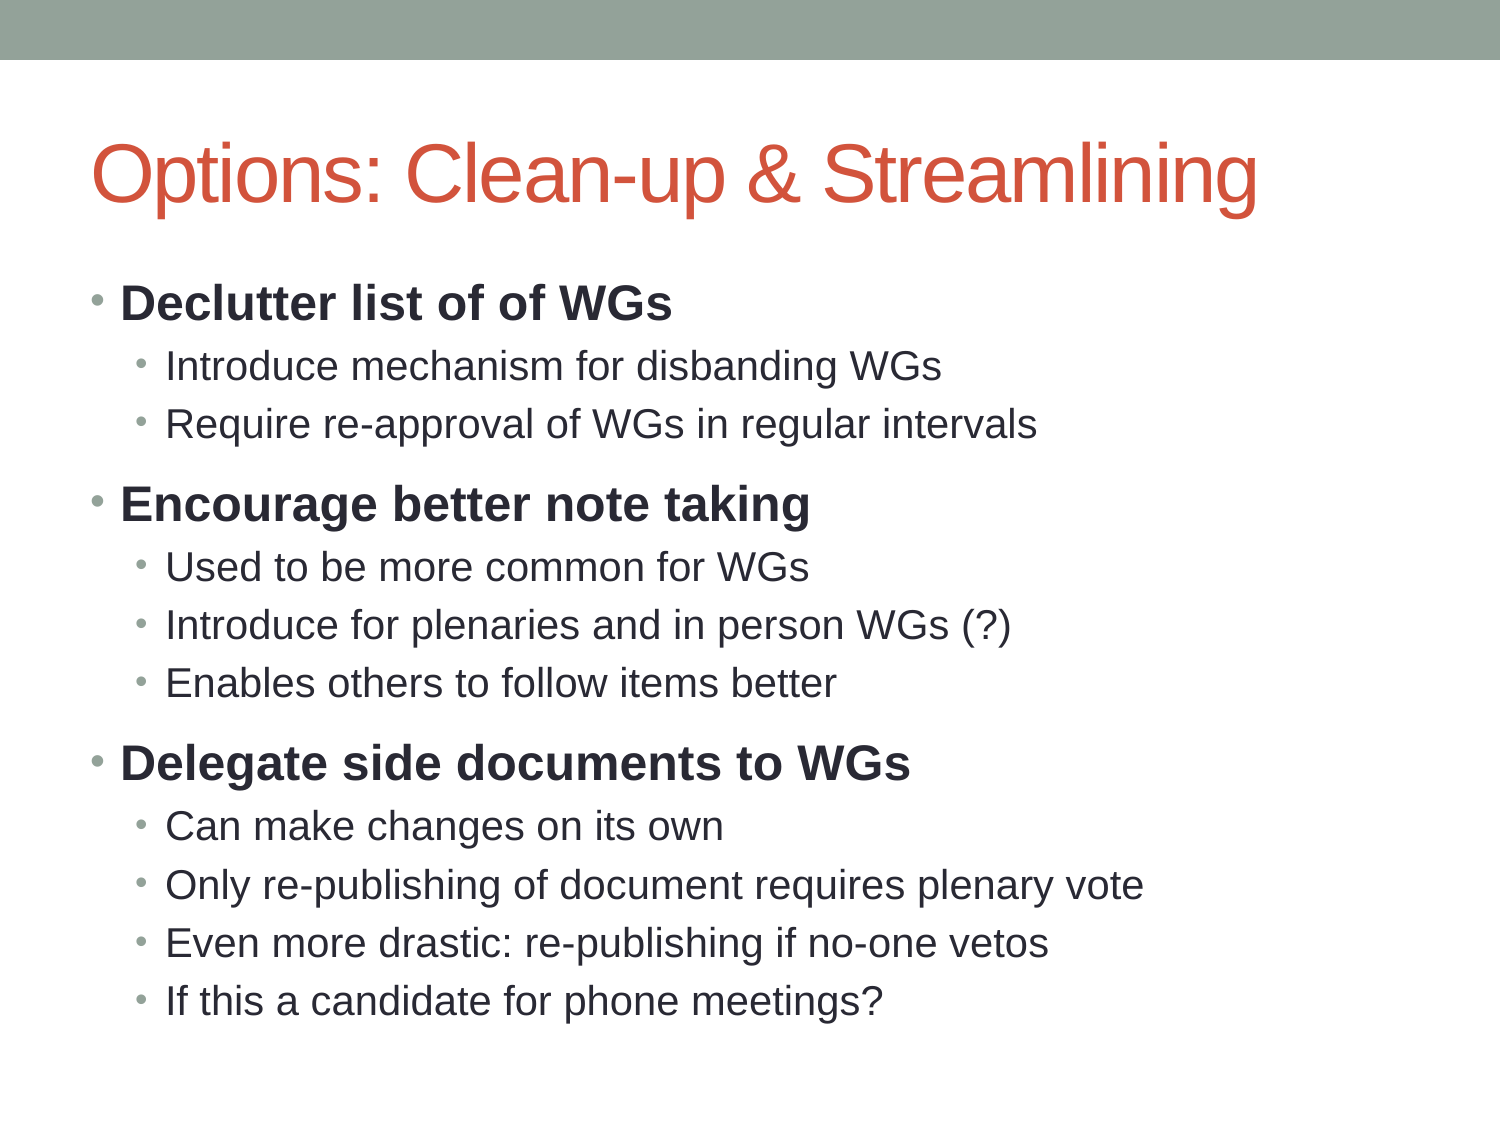

# Options: Clean-up & Streamlining
Declutter list of of WGs
Introduce mechanism for disbanding WGs
Require re-approval of WGs in regular intervals
Encourage better note taking
Used to be more common for WGs
Introduce for plenaries and in person WGs (?)
Enables others to follow items better
Delegate side documents to WGs
Can make changes on its own
Only re-publishing of document requires plenary vote
Even more drastic: re-publishing if no-one vetos
If this a candidate for phone meetings?